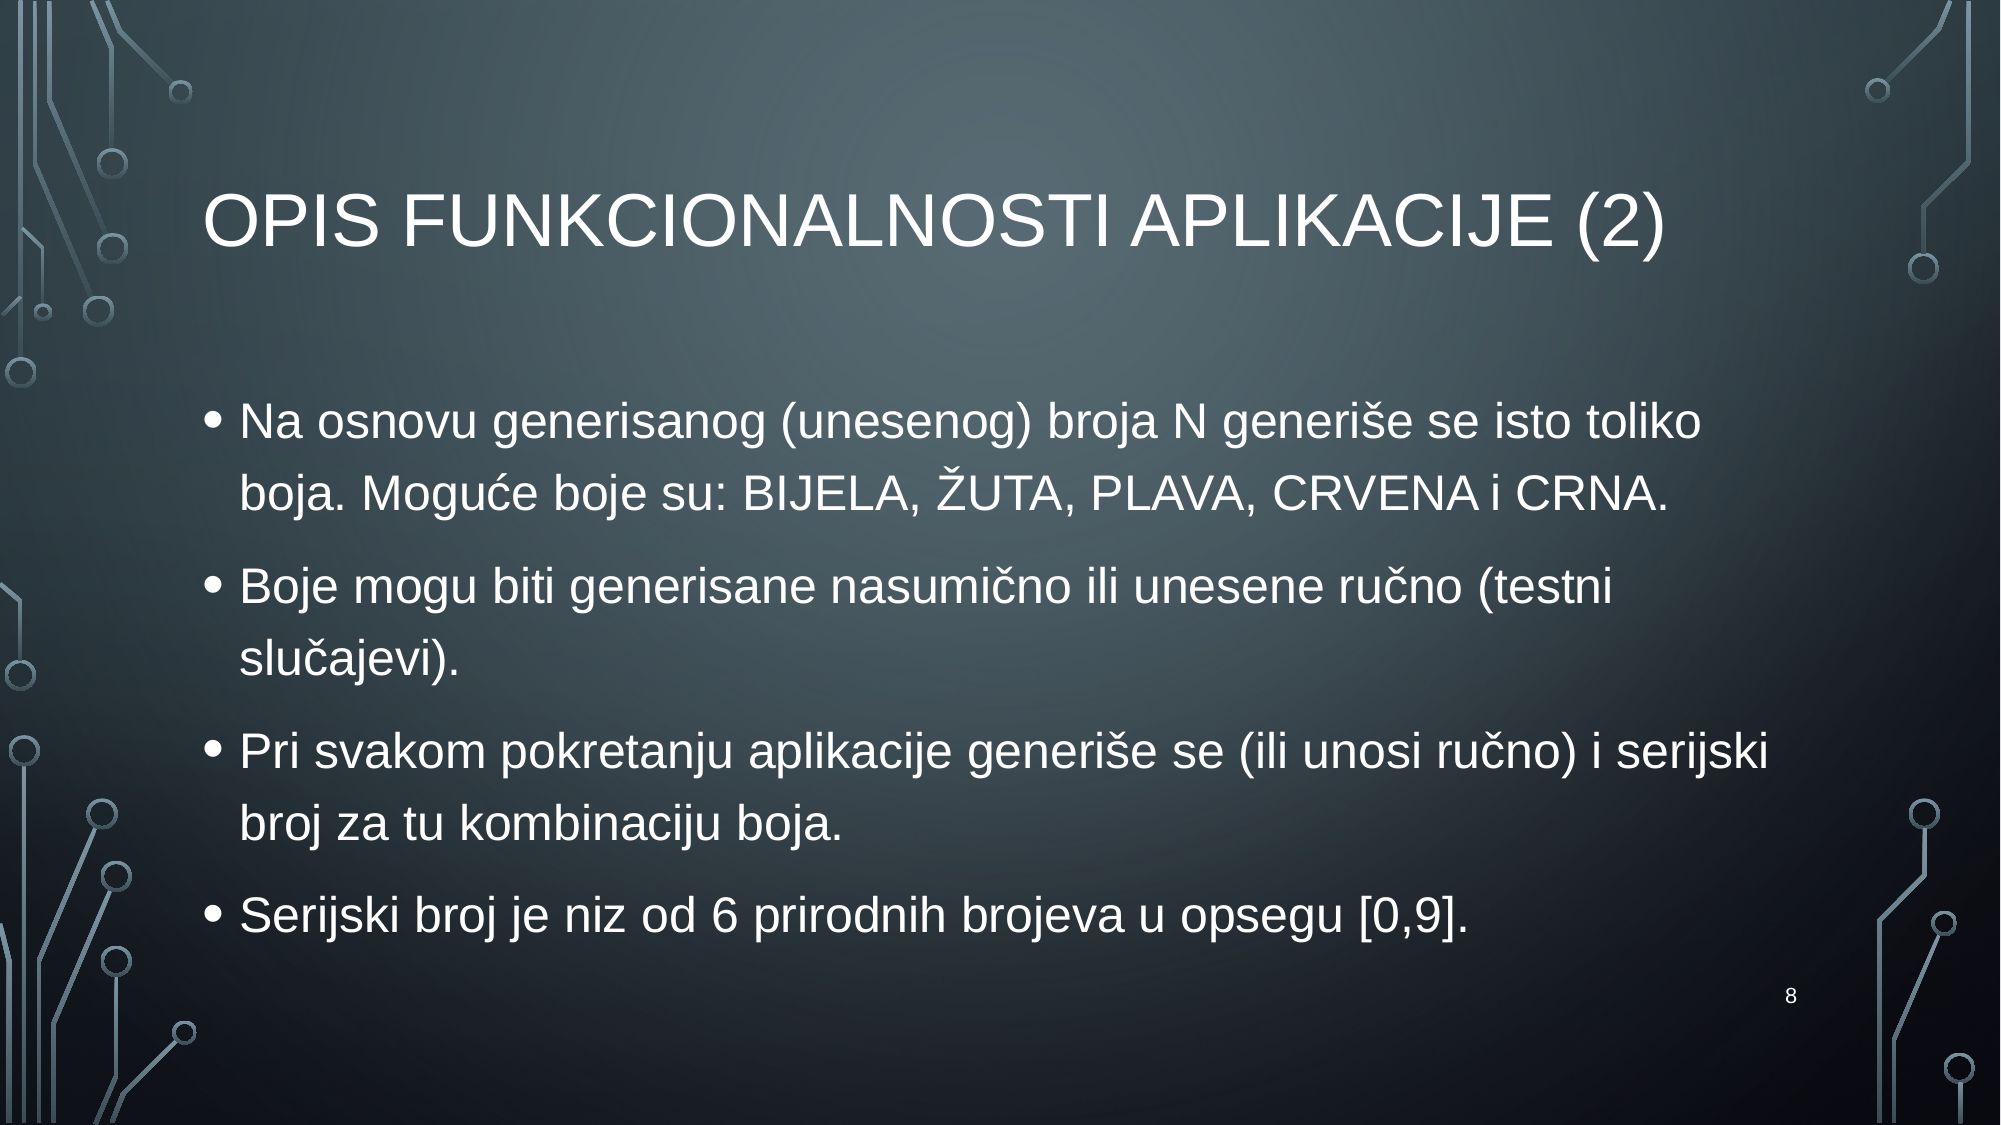

# Opis funkcionalnosti aplikacije (2)
Na osnovu generisanog (unesenog) broja N generiše se isto toliko boja. Moguće boje su: BIJELA, ŽUTA, PLAVA, CRVENA i CRNA.
Boje mogu biti generisane nasumično ili unesene ručno (testni slučajevi).
Pri svakom pokretanju aplikacije generiše se (ili unosi ručno) i serijski broj za tu kombinaciju boja.
Serijski broj je niz od 6 prirodnih brojeva u opsegu [0,9].
8